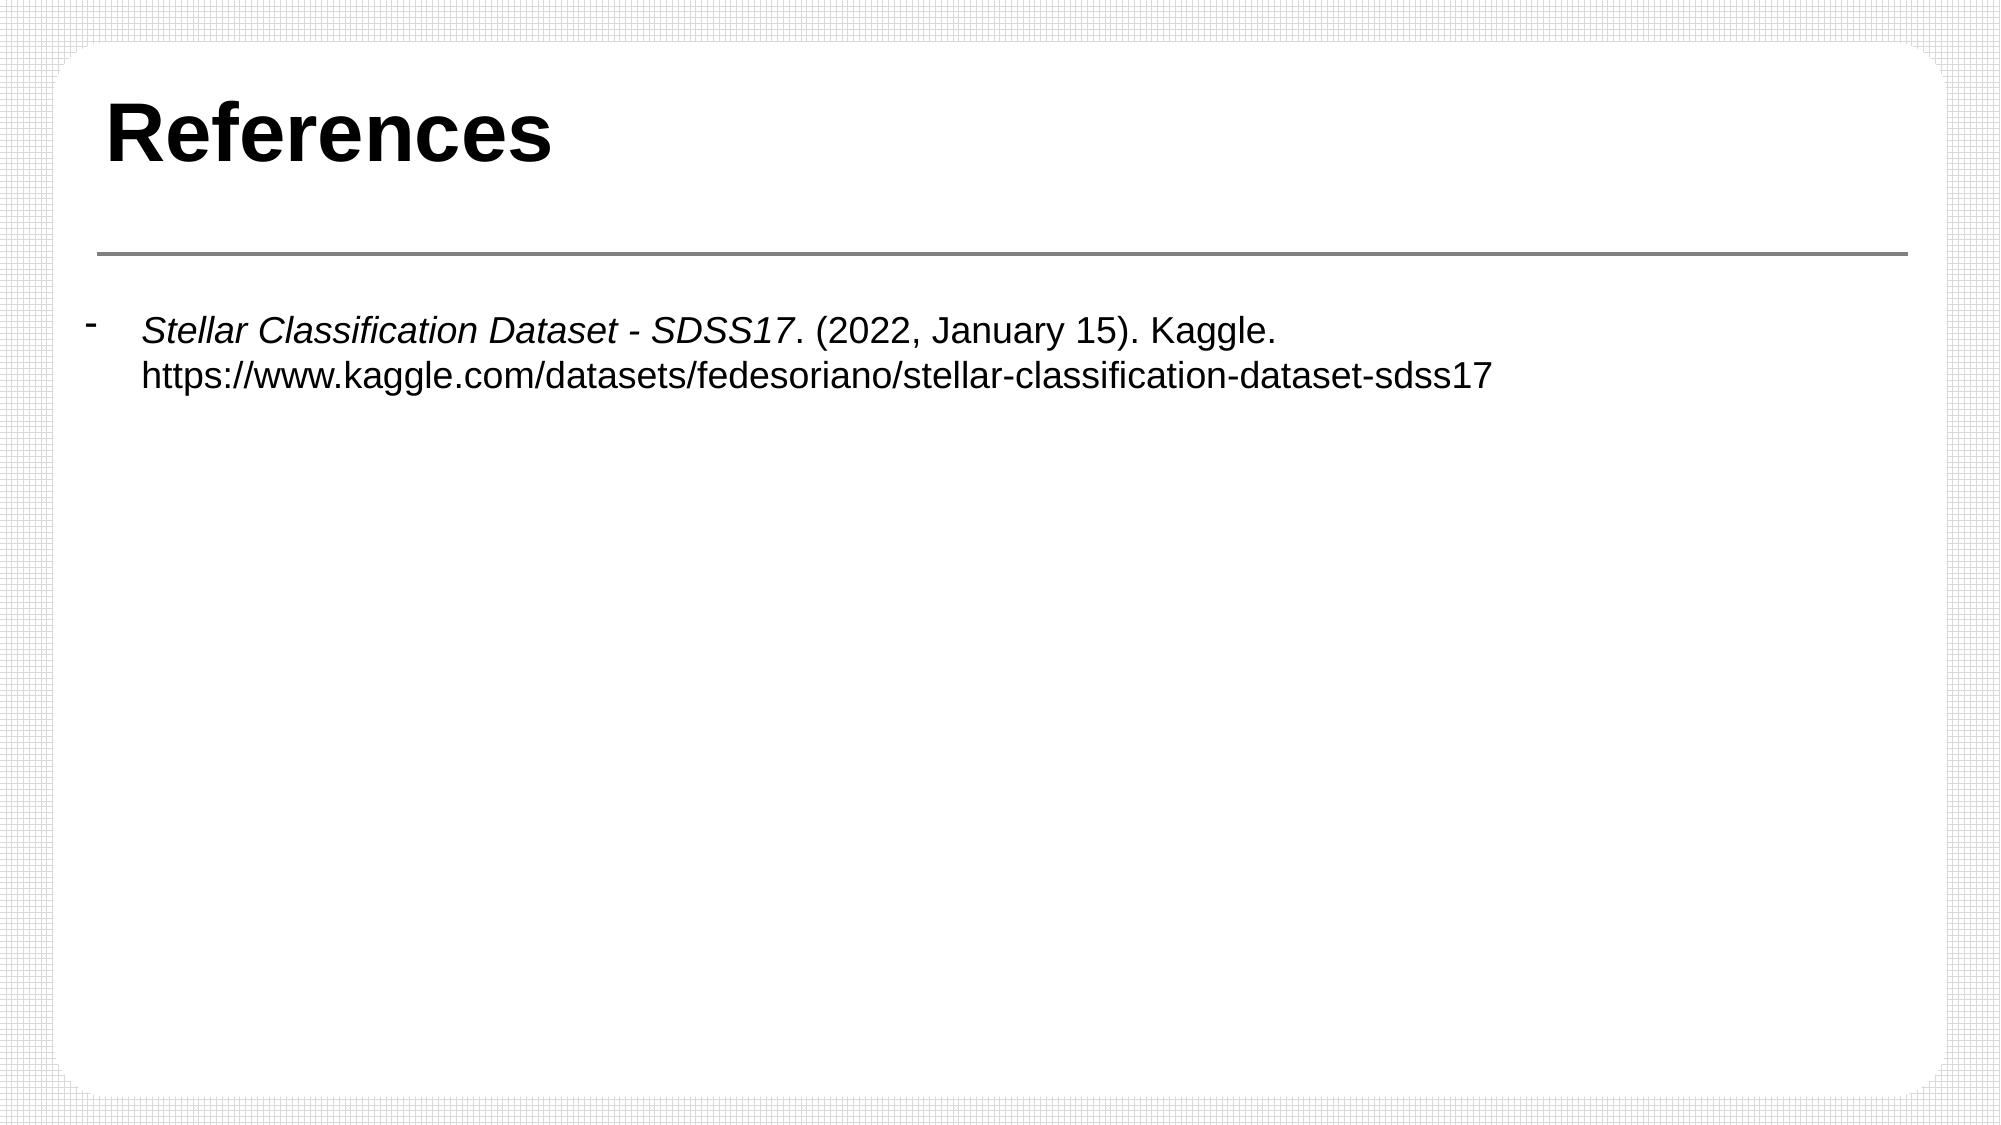

References

Stellar Classification Dataset - SDSS17. (2022, January 15). Kaggle. https://www.kaggle.com/datasets/fedesoriano/stellar-classification-dataset-sdss17